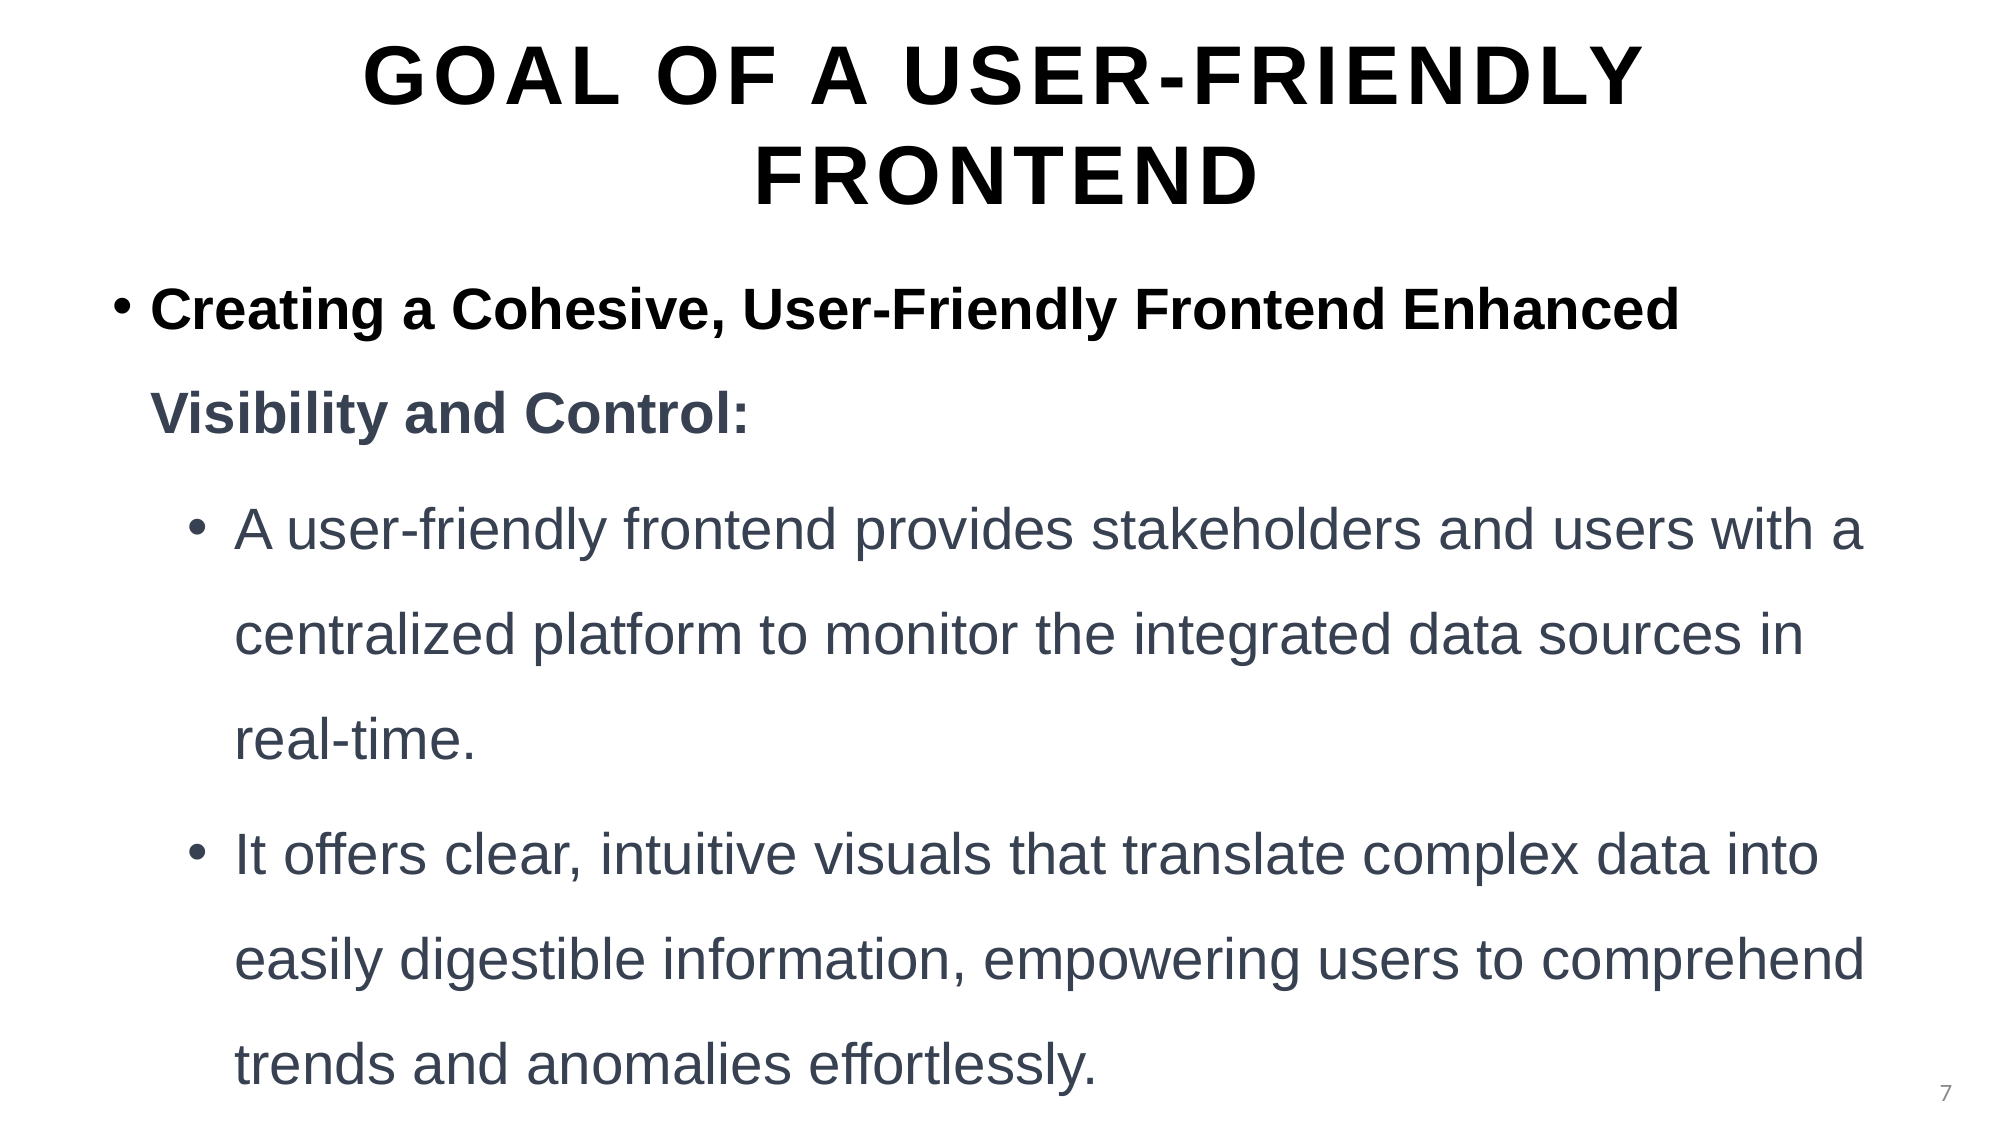

# Goal of a User-Friendly Frontend
Creating a Cohesive, User-Friendly Frontend Enhanced Visibility and Control:
A user-friendly frontend provides stakeholders and users with a centralized platform to monitor the integrated data sources in real-time.
It offers clear, intuitive visuals that translate complex data into easily digestible information, empowering users to comprehend trends and anomalies effortlessly.

7